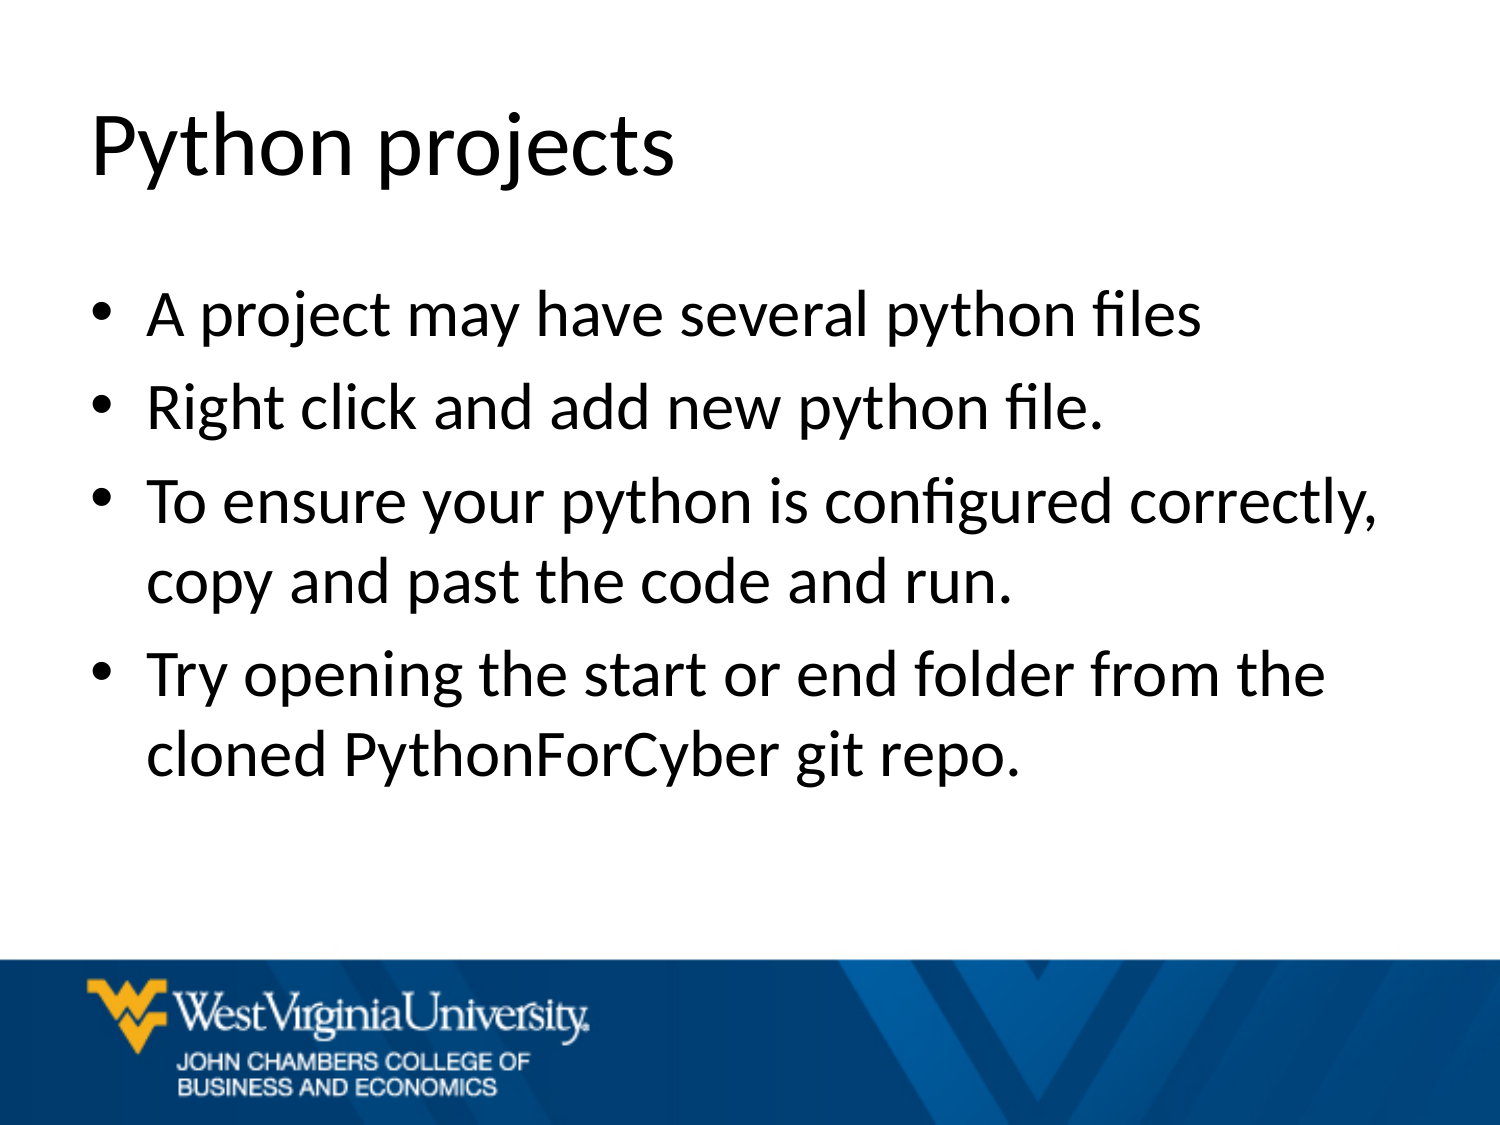

# Python projects
A project may have several python files
Right click and add new python file.
To ensure your python is configured correctly, copy and past the code and run.
Try opening the start or end folder from the cloned PythonForCyber git repo.